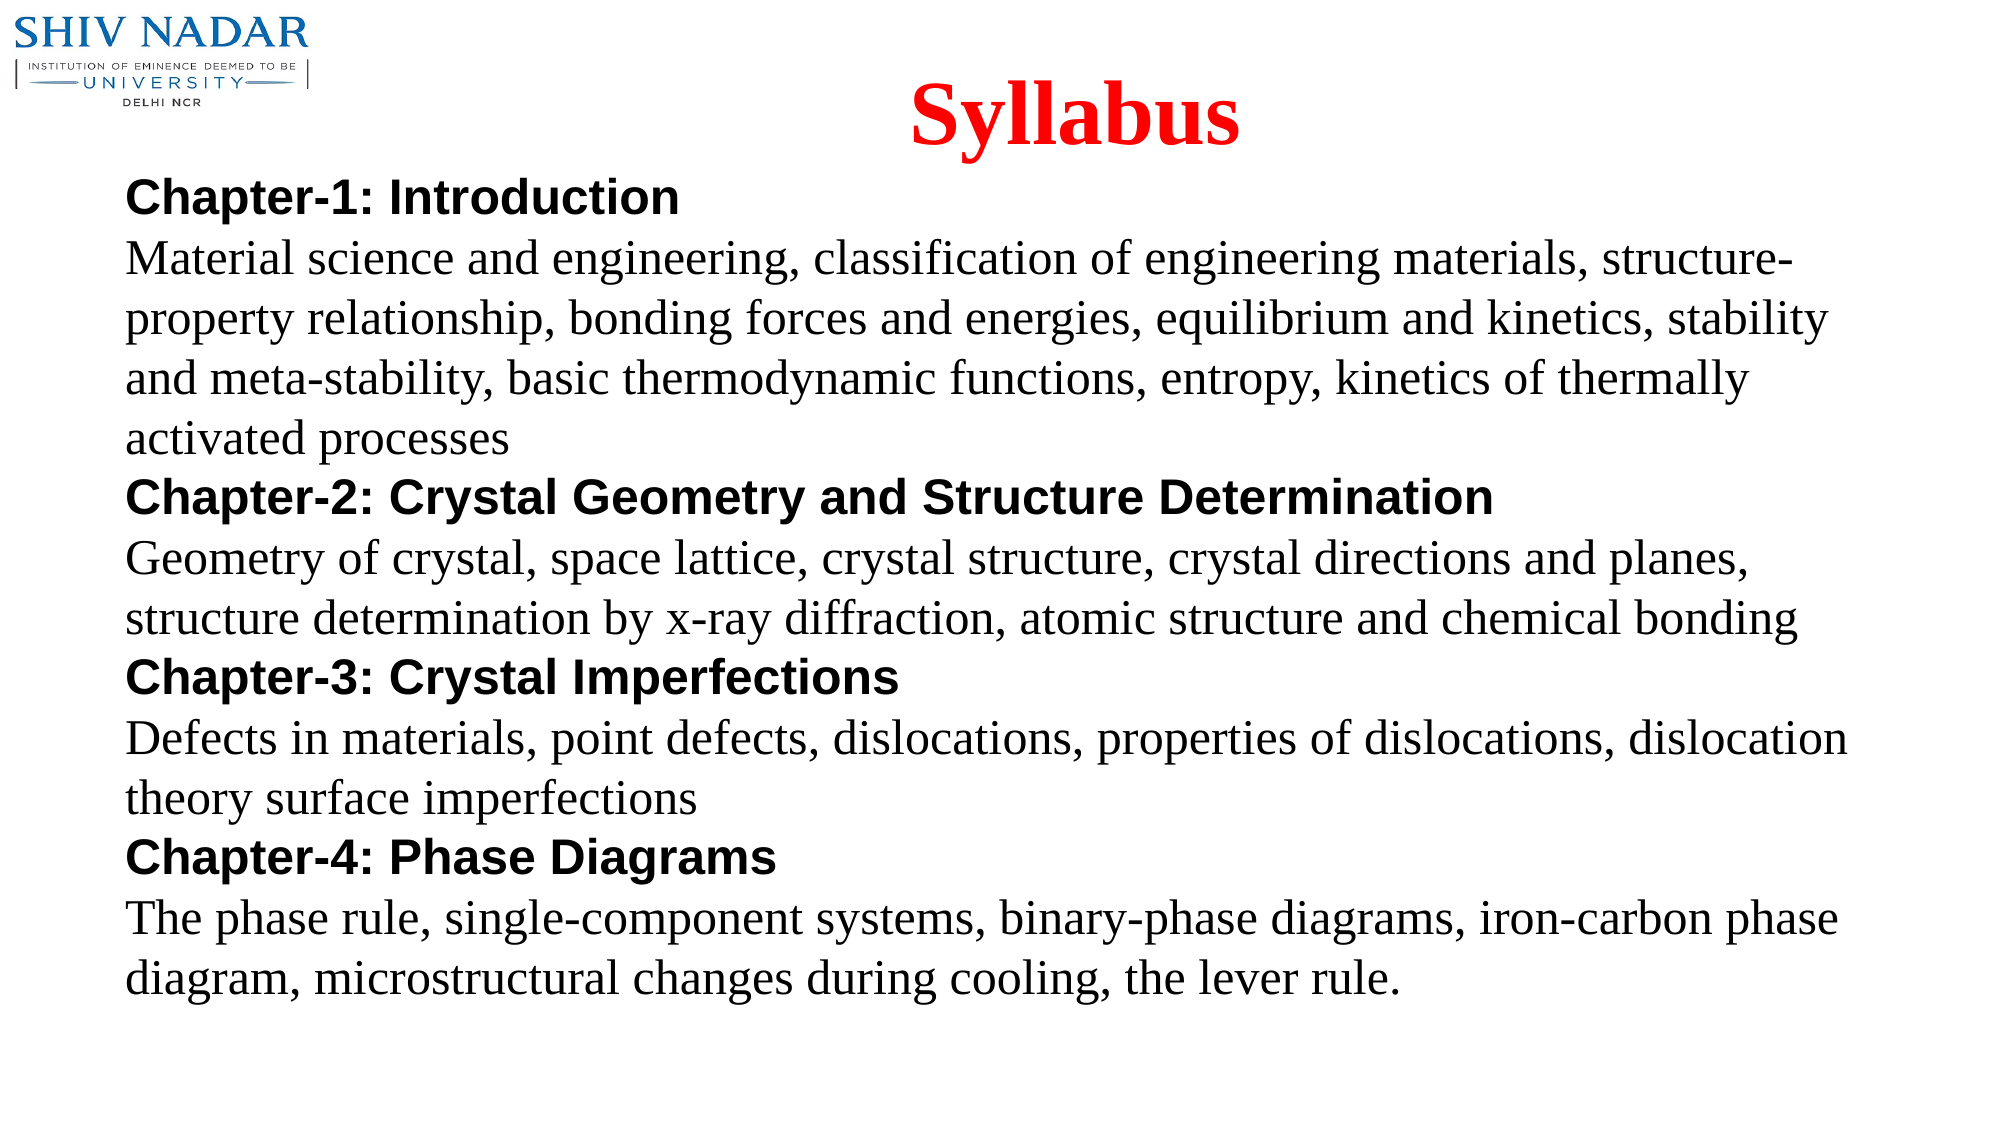

# Syllabus
Chapter-1: Introduction
Material science and engineering, classification of engineering materials, structure-property relationship, bonding forces and energies, equilibrium and kinetics, stability and meta-stability, basic thermodynamic functions, entropy, kinetics of thermally activated processes
Chapter-2: Crystal Geometry and Structure Determination
Geometry of crystal, space lattice, crystal structure, crystal directions and planes, structure determination by x-ray diffraction, atomic structure and chemical bonding
Chapter-3: Crystal Imperfections
Defects in materials, point defects, dislocations, properties of dislocations, dislocation theory surface imperfections
Chapter-4: Phase Diagrams
The phase rule, single-component systems, binary-phase diagrams, iron-carbon phase diagram, microstructural changes during cooling, the lever rule.